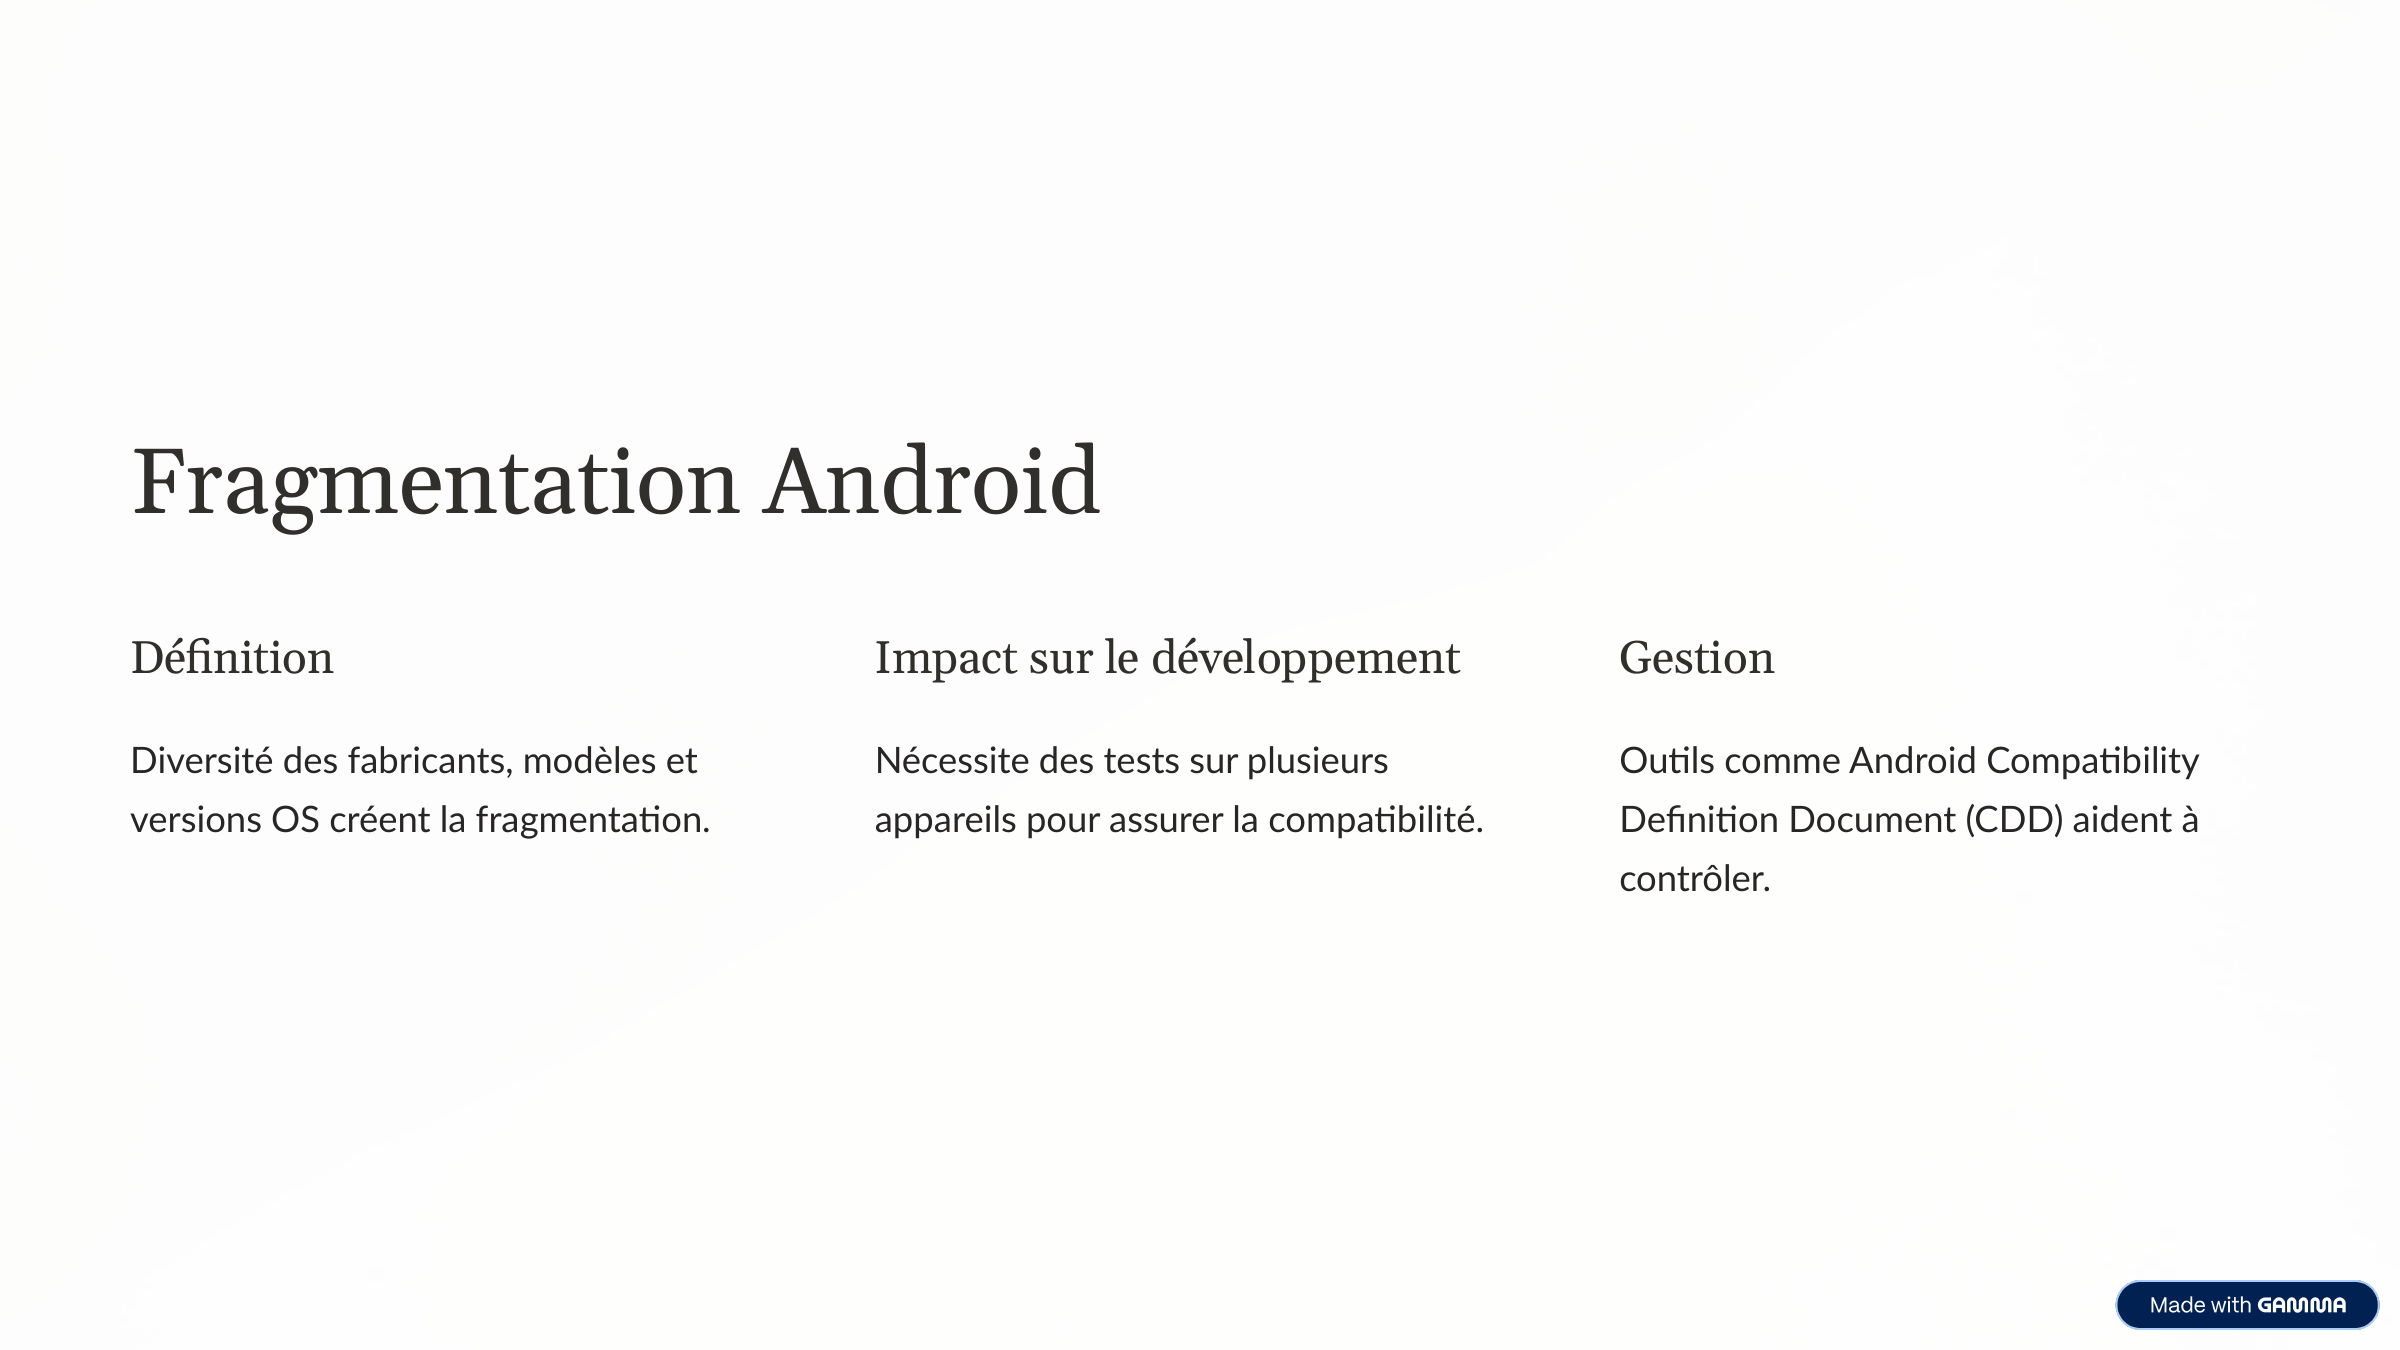

Fragmentation Android
Définition
Impact sur le développement
Gestion
Diversité des fabricants, modèles et versions OS créent la fragmentation.
Nécessite des tests sur plusieurs appareils pour assurer la compatibilité.
Outils comme Android Compatibility Definition Document (CDD) aident à contrôler.